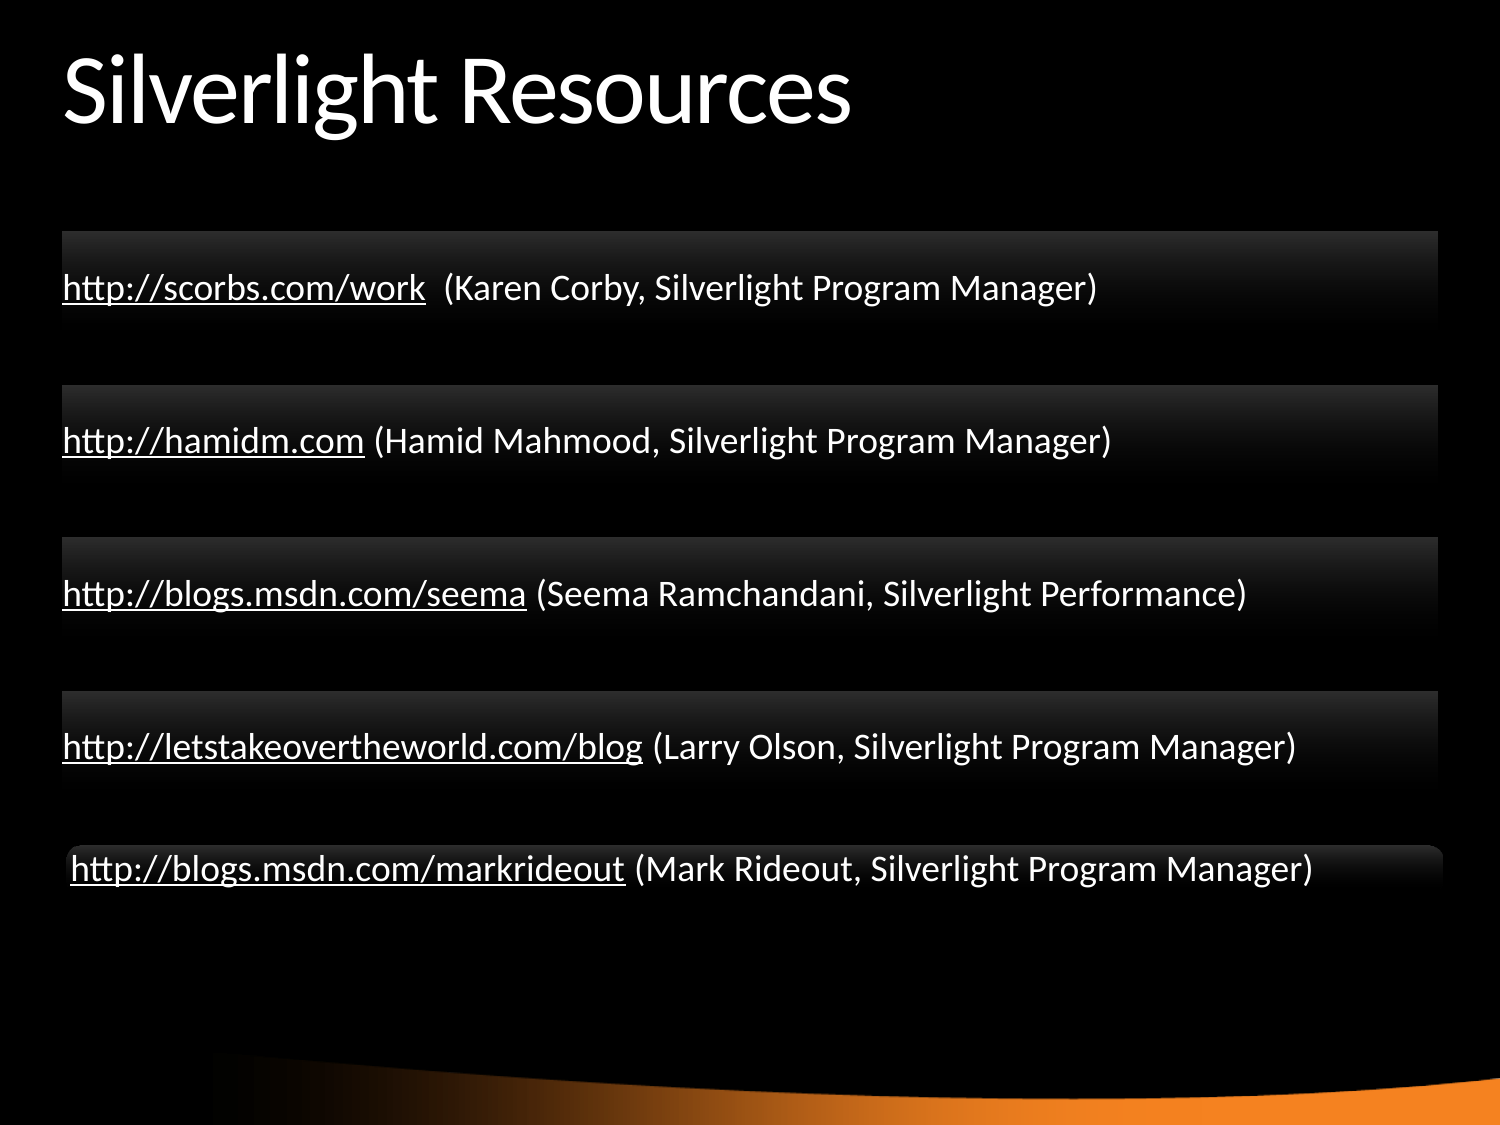

# Silverlight Resources
http://scorbs.com/work  (Karen Corby, Silverlight Program Manager)
http://hamidm.com (Hamid Mahmood, Silverlight Program Manager)
http://blogs.msdn.com/seema (Seema Ramchandani, Silverlight Performance)
http://letstakeovertheworld.com/blog (Larry Olson, Silverlight Program Manager)
http://blogs.msdn.com/markrideout (Mark Rideout, Silverlight Program Manager)